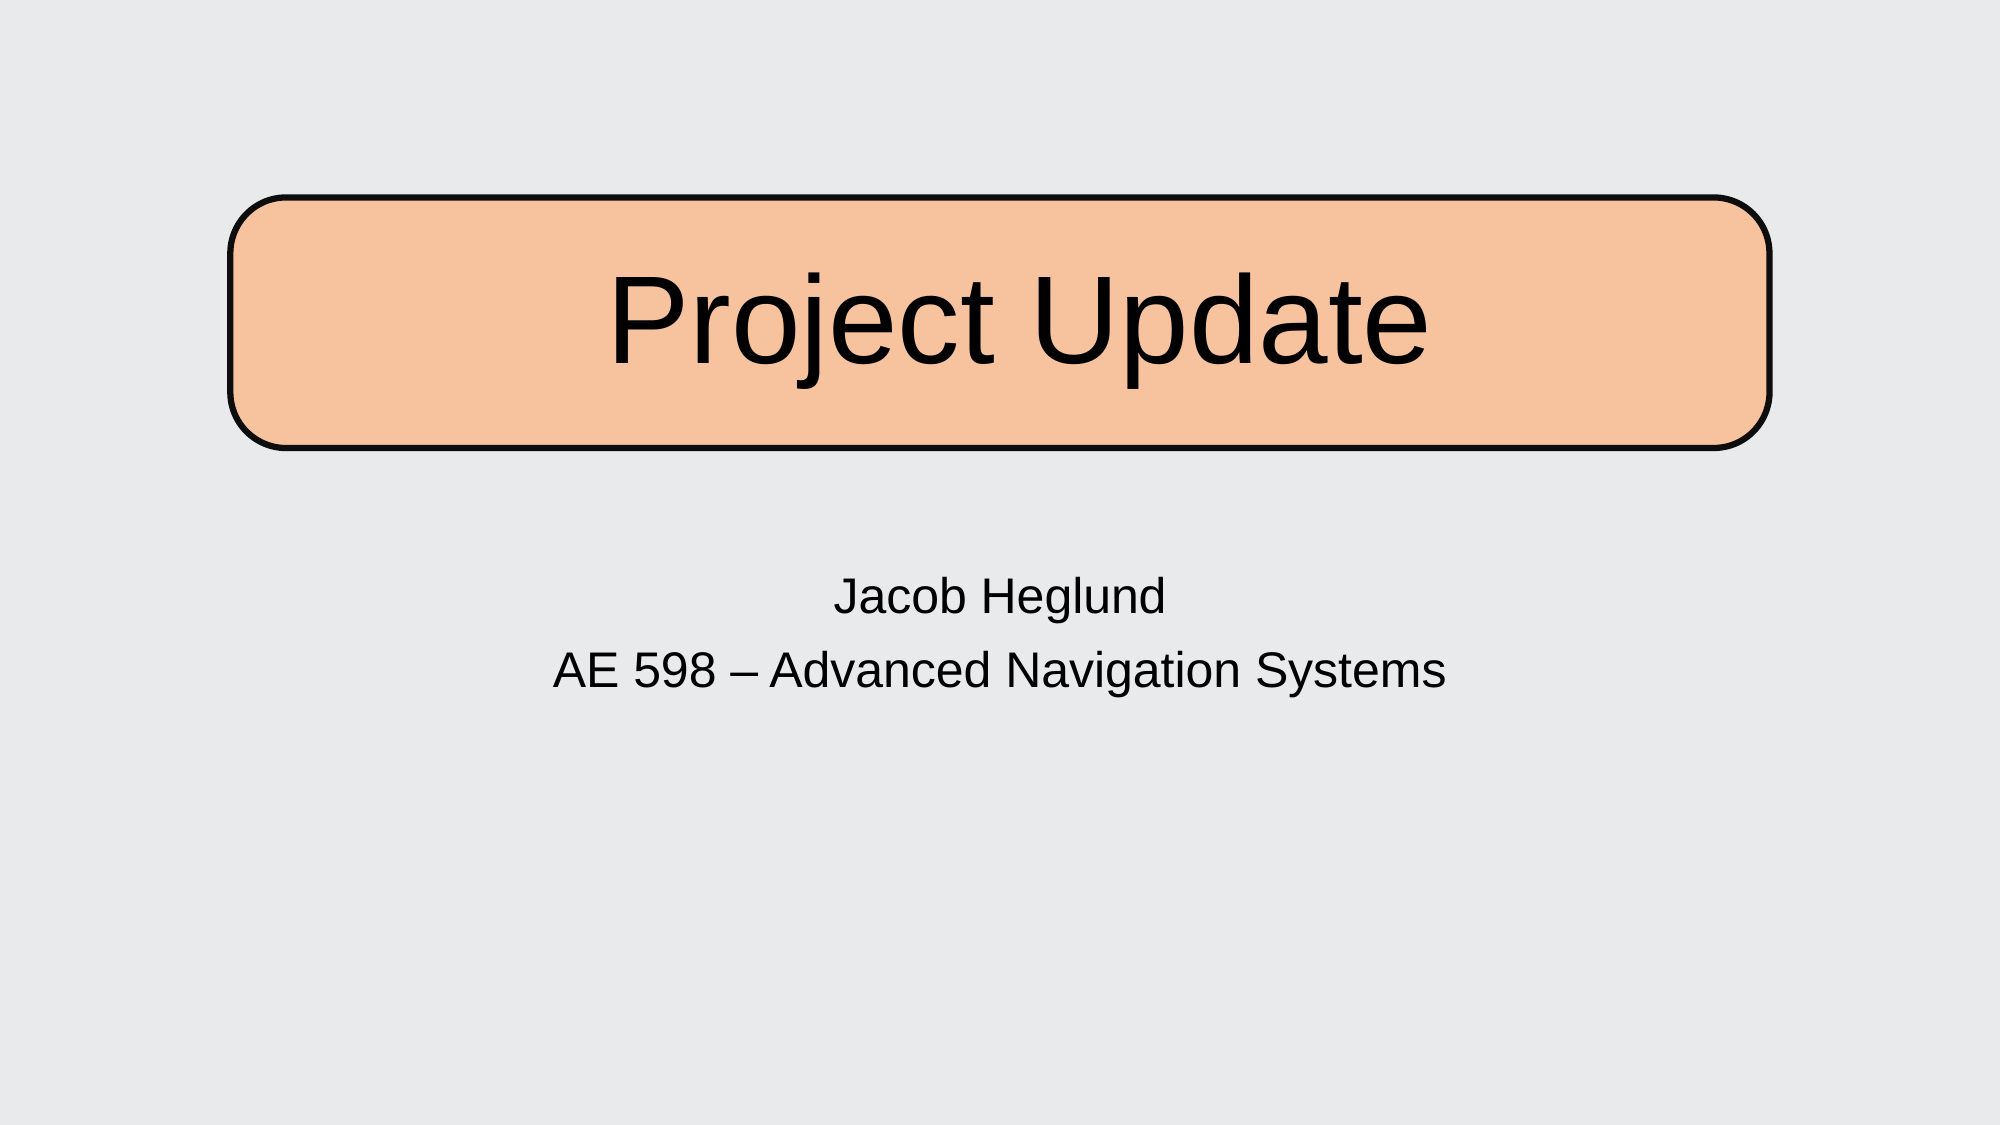

# Project Update

Jacob Heglund
AE 598 – Advanced Navigation Systems